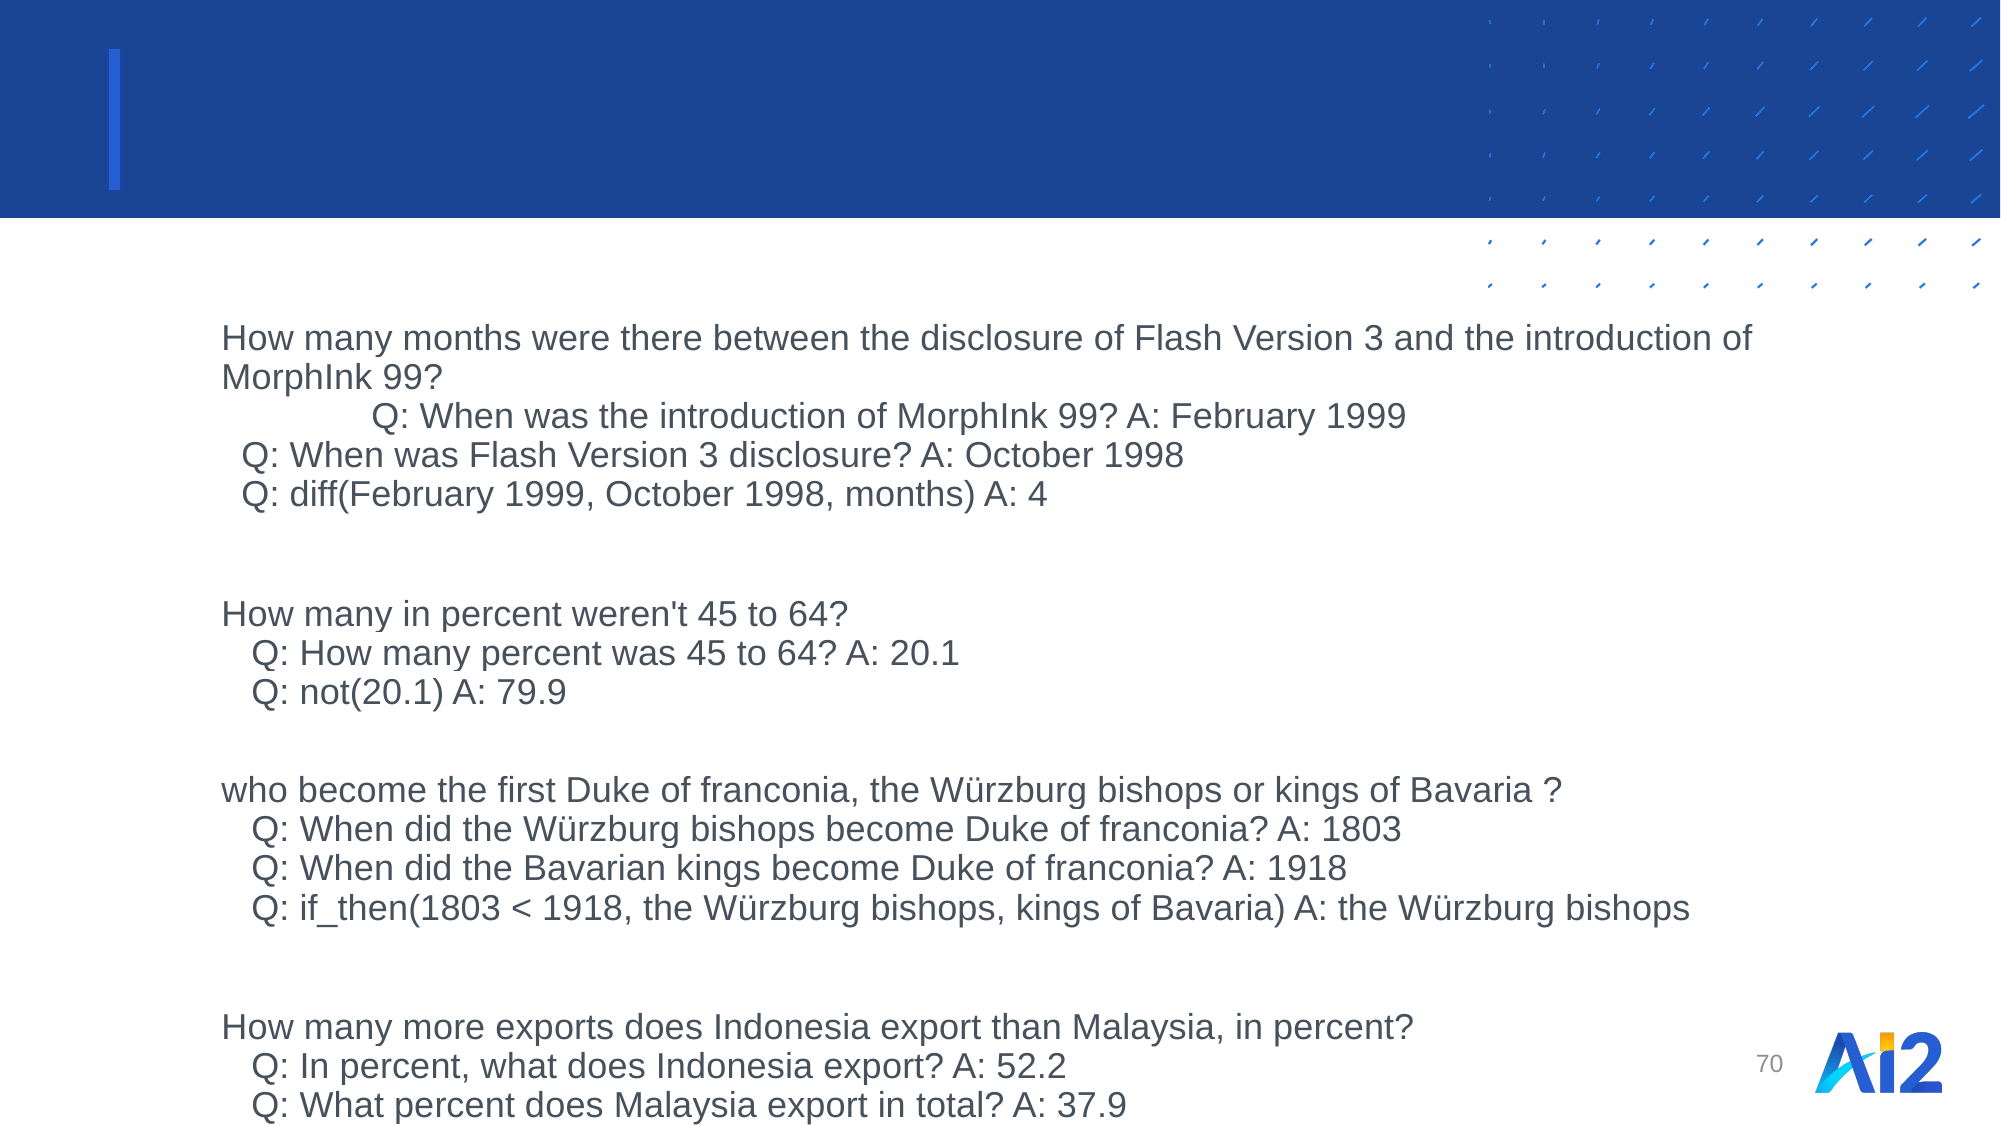

#
How many months were there between the disclosure of Flash Version 3 and the introduction of MorphInk 99?
	Q: When was the introduction of MorphInk 99? A: February 1999
  Q: When was Flash Version 3 disclosure? A: October 1998
  Q: diff(February 1999, October 1998, months) A: 4

How many in percent weren't 45 to 64?
   Q: How many percent was 45 to 64? A: 20.1
   Q: not(20.1) A: 79.9
who become the first Duke of franconia, the Würzburg bishops or kings of Bavaria ?
   Q: When did the Würzburg bishops become Duke of franconia? A: 1803
   Q: When did the Bavarian kings become Duke of franconia? A: 1918
   Q: if_then(1803 < 1918, the Würzburg bishops, kings of Bavaria) A: the Würzburg bishops

How many more exports does Indonesia export than Malaysia, in percent?
   Q: In percent, what does Indonesia export? A: 52.2
   Q: What percent does Malaysia export in total? A: 37.9
   Q: diff(52.2, 37.9) A: 14.3
70